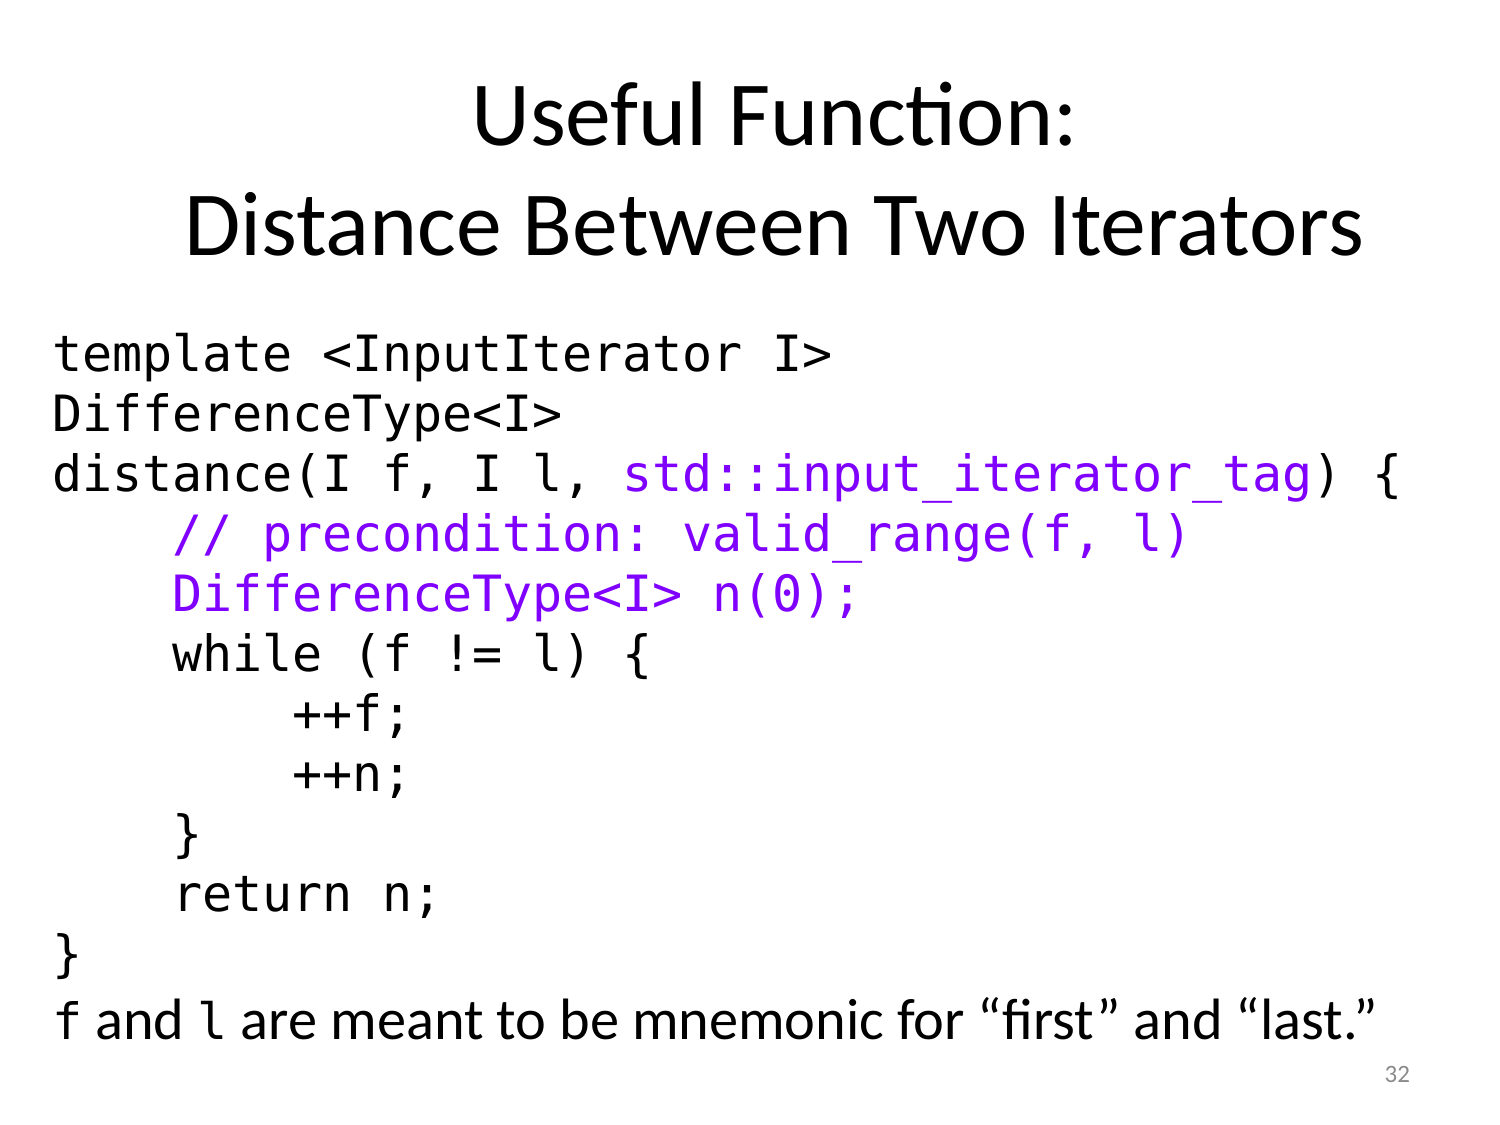

#
Useful Function:
Distance Between Two Iterators
template <InputIterator I>
DifferenceType<I>
distance(I f, I l, std::input_iterator_tag) {
    // precondition: valid_range(f, l)
    DifferenceType<I> n(0);
    while (f != l) {
        ++f;
        ++n;
    }
    return n;
}
f and l are meant to be mnemonic for “first” and “last.”

32